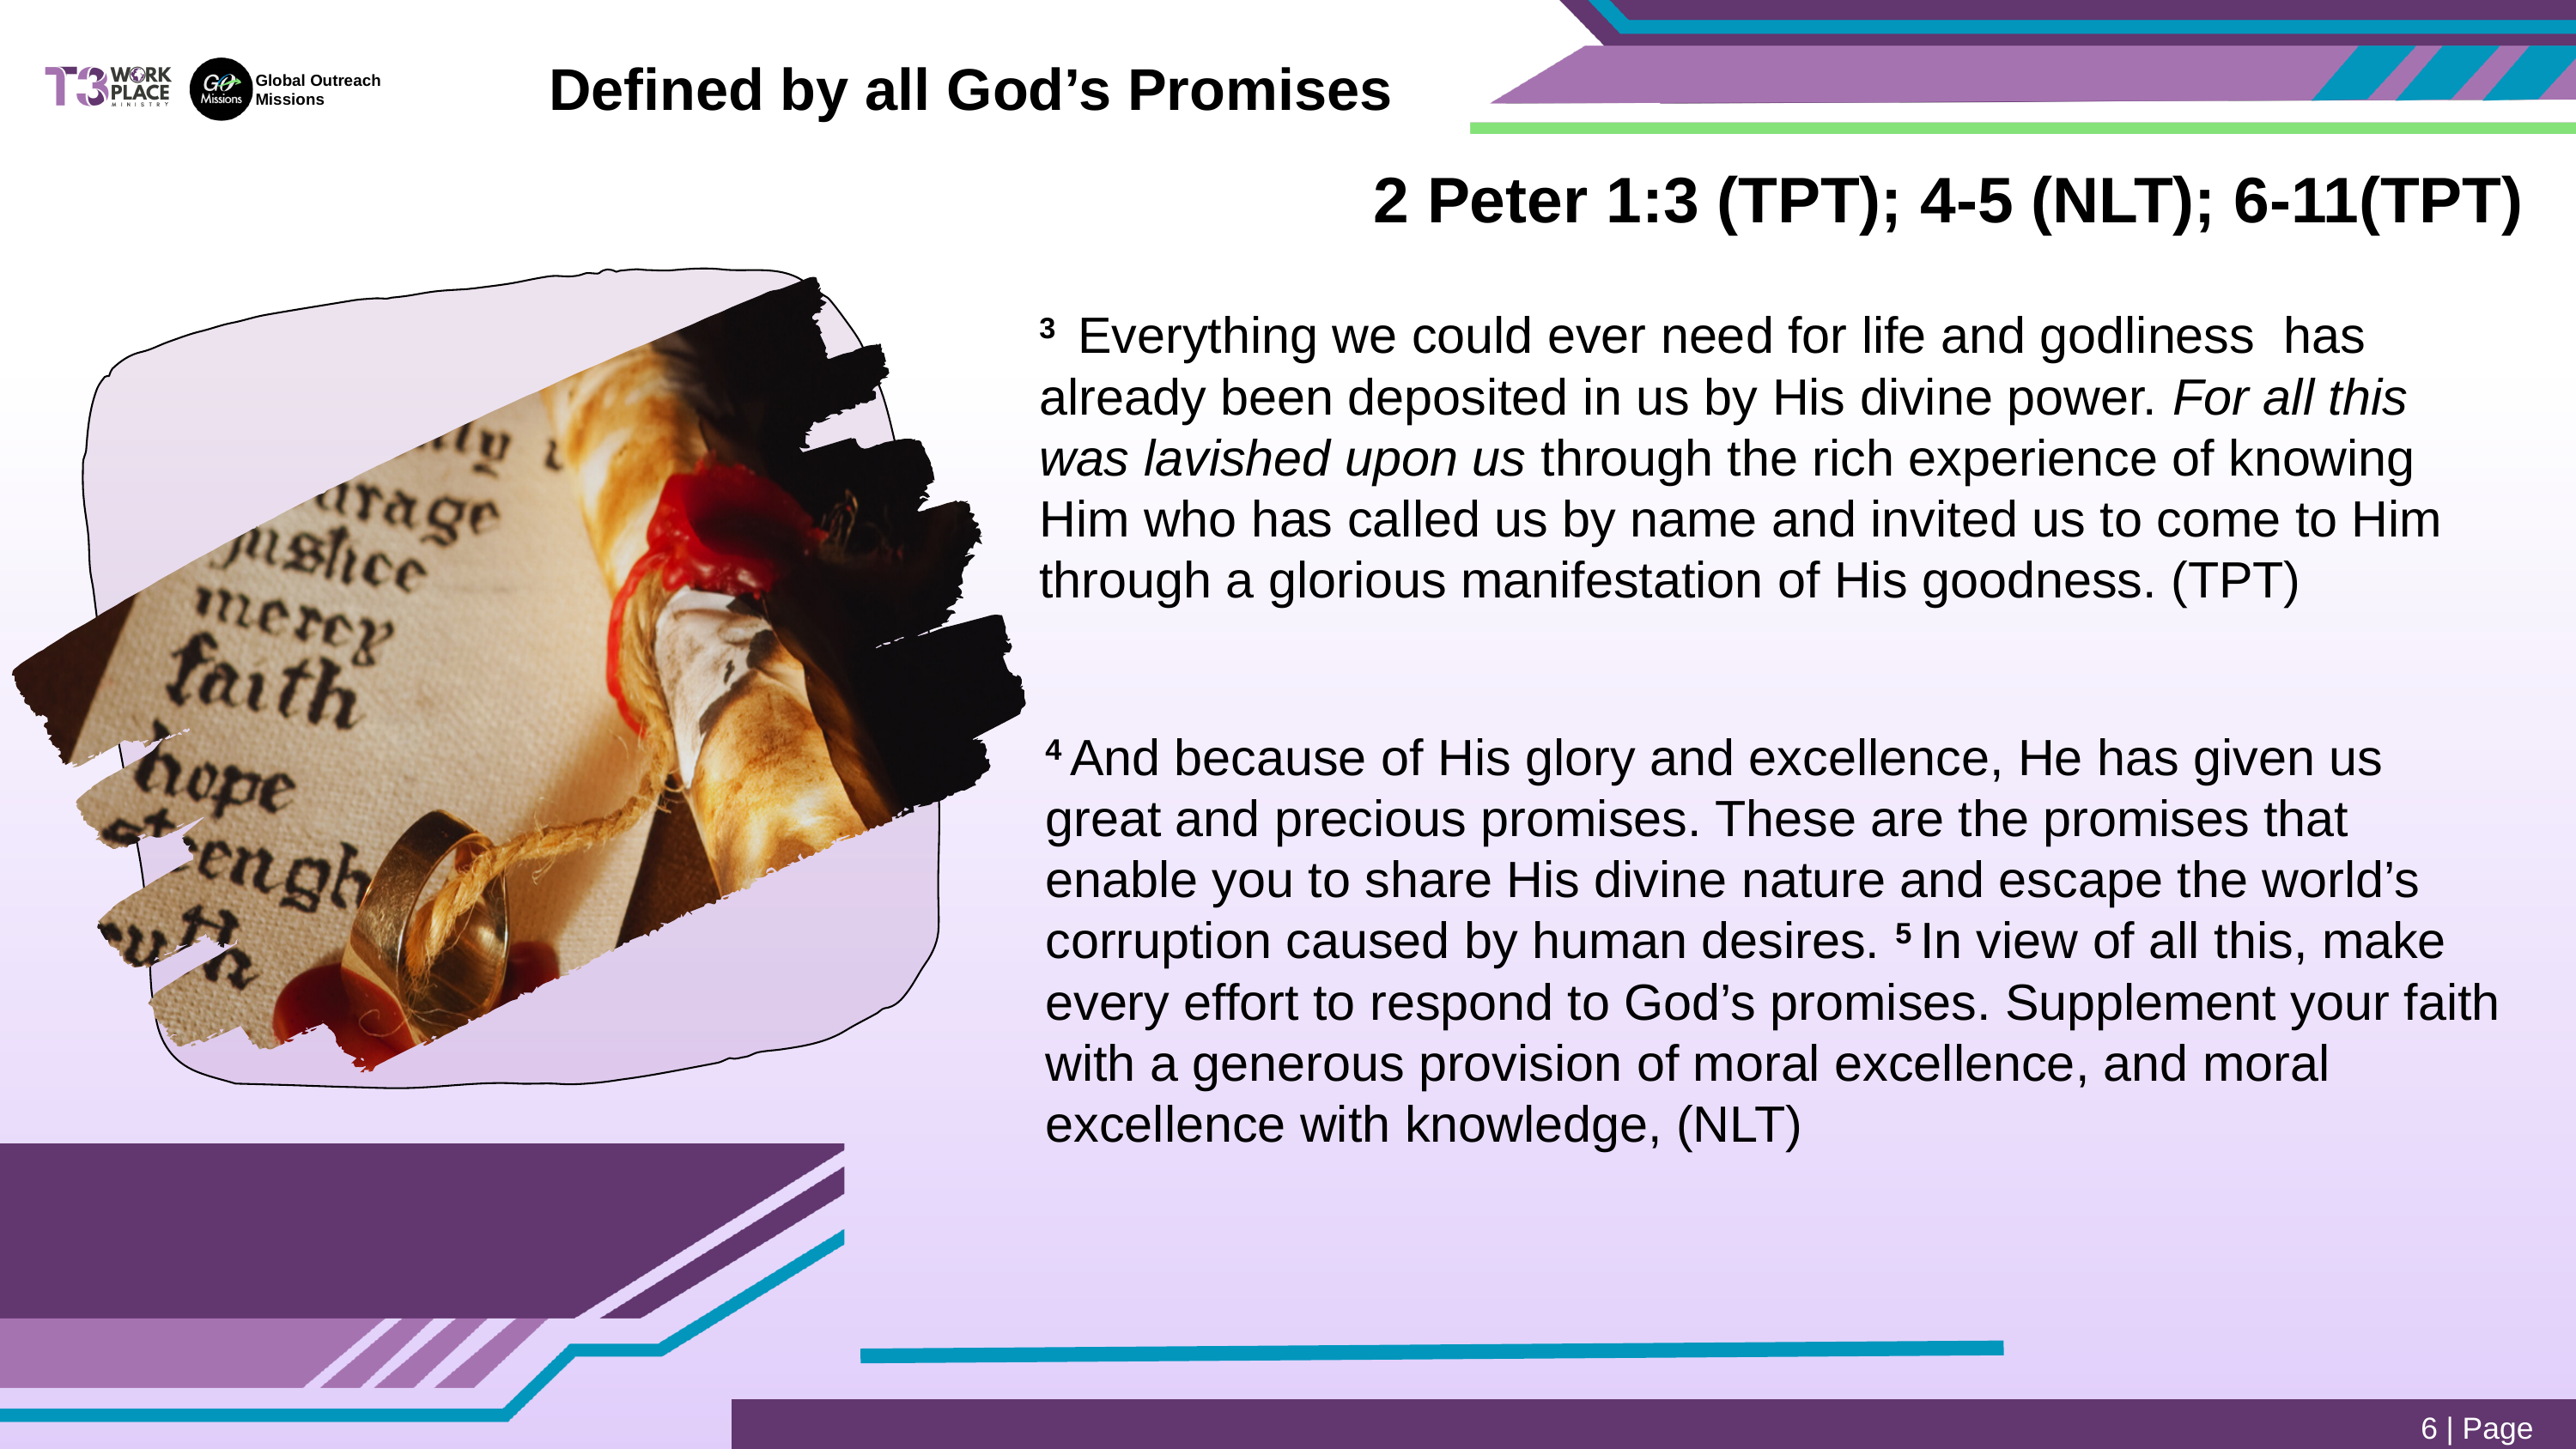

Defined by all God’s Promises

Global Outreach
Missions
2 Peter 1:3 (TPT); 4-5 (NLT); 6-11(TPT)

3  Everything we could ever need for life and godliness  has already been deposited in us by His divine power. For all this was lavished upon us through the rich experience of knowing Him who has called us by name and invited us to come to Him through a glorious manifestation of His goodness. (TPT)
4 And because of His glory and excellence, He has given us great and precious promises. These are the promises that enable you to share His divine nature and escape the world’s corruption caused by human desires. 5 In view of all this, make every effort to respond to God’s promises. Supplement your faith with a generous provision of moral excellence, and moral excellence with knowledge, (NLT)

6 | Page